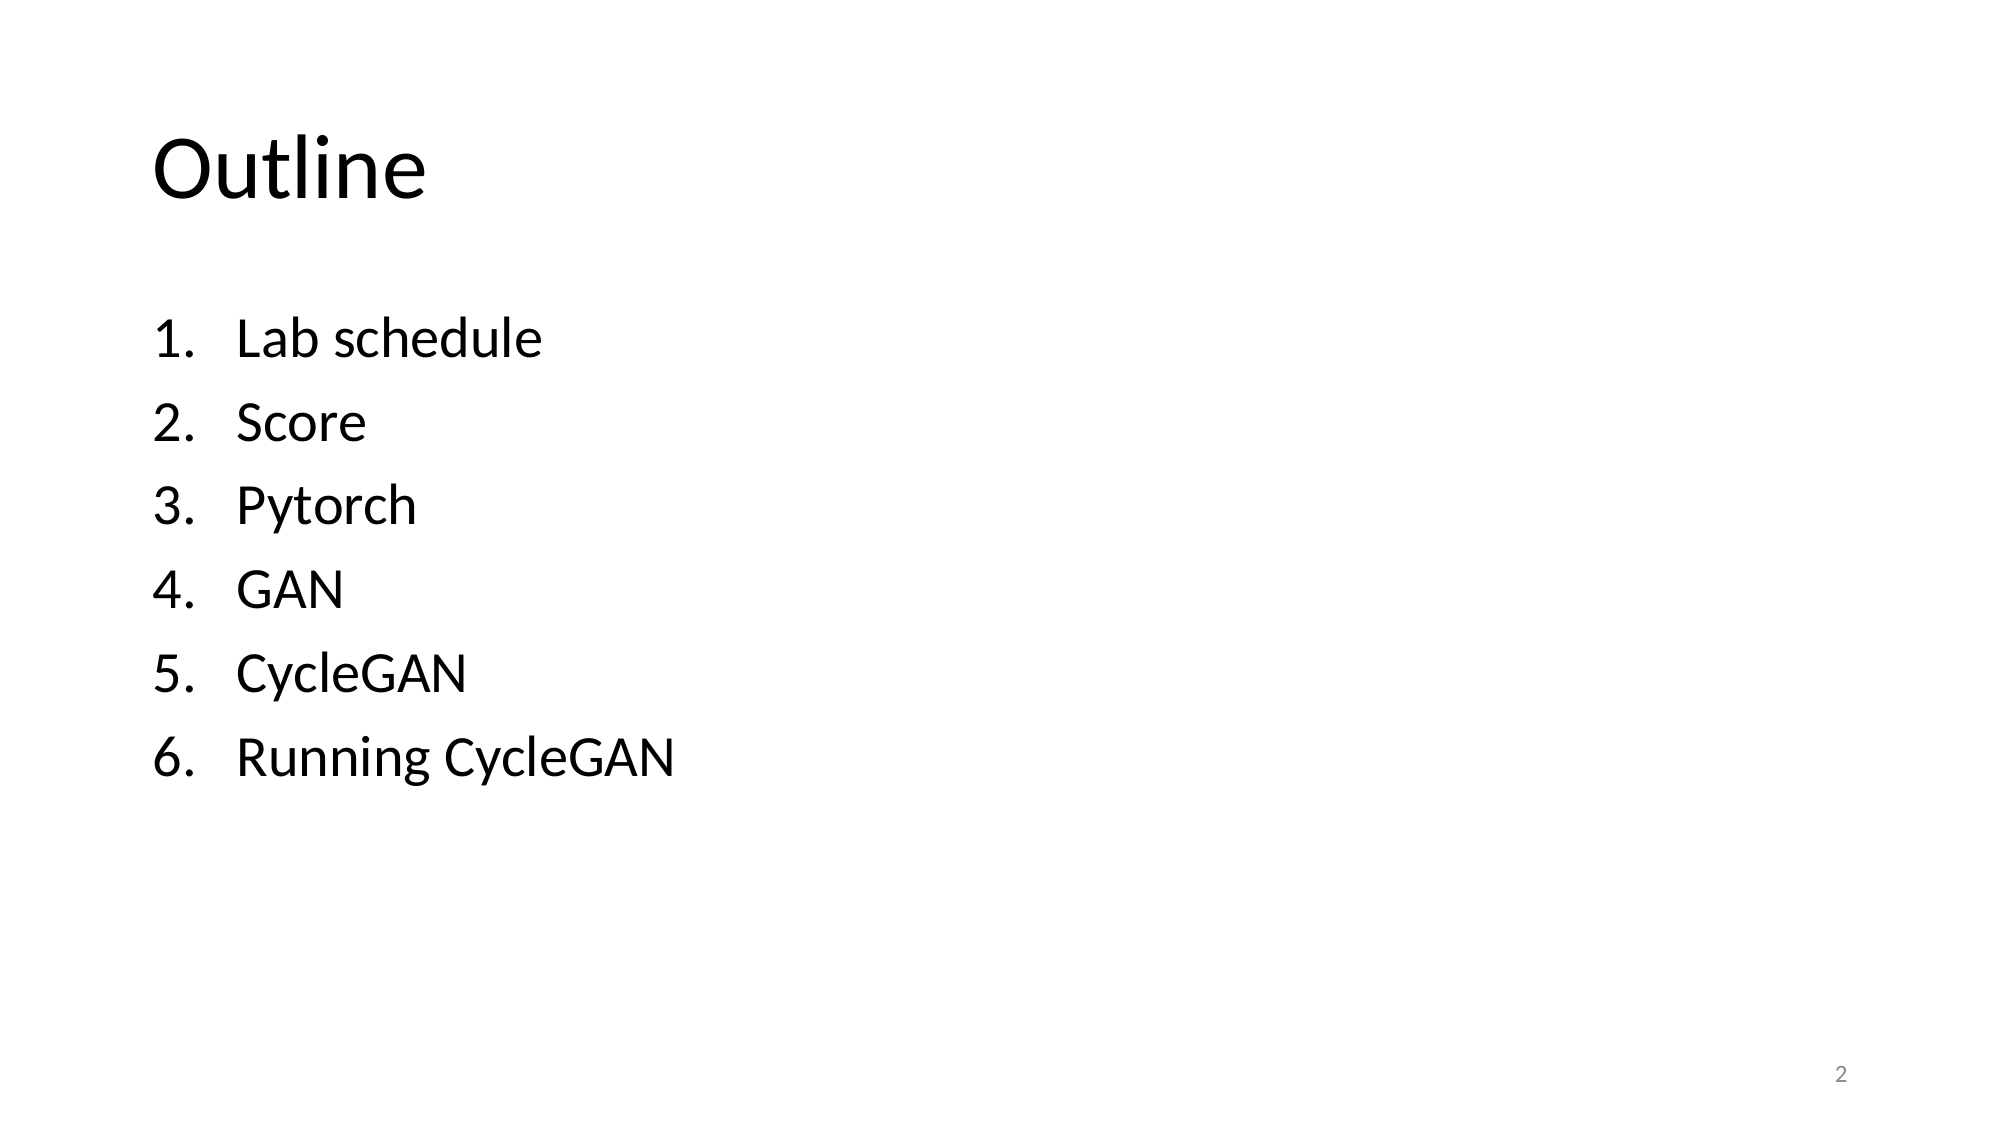

# Outline
Lab schedule
Score
Pytorch
GAN
CycleGAN
Running CycleGAN

2